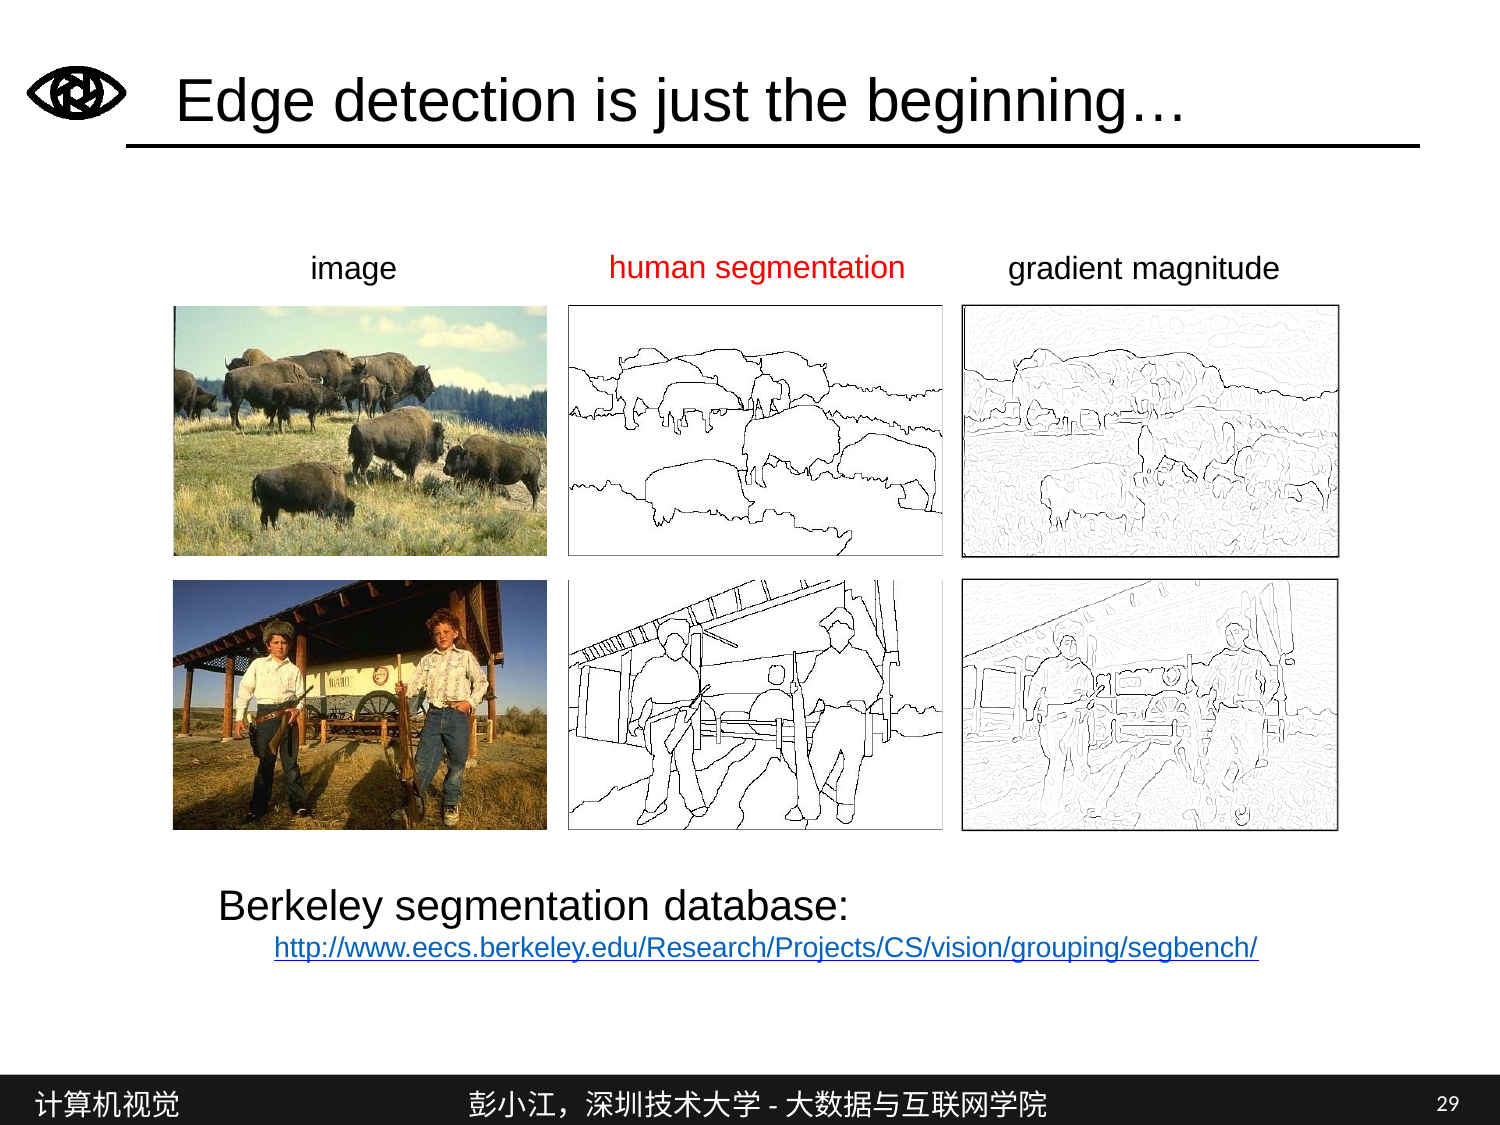

# Edge detection is just the beginning…
human segmentation
image
gradient magnitude

Berkeley segmentation database:
http://www.eecs.berkeley.edu/Research/Projects/CS/vision/grouping/segbench/